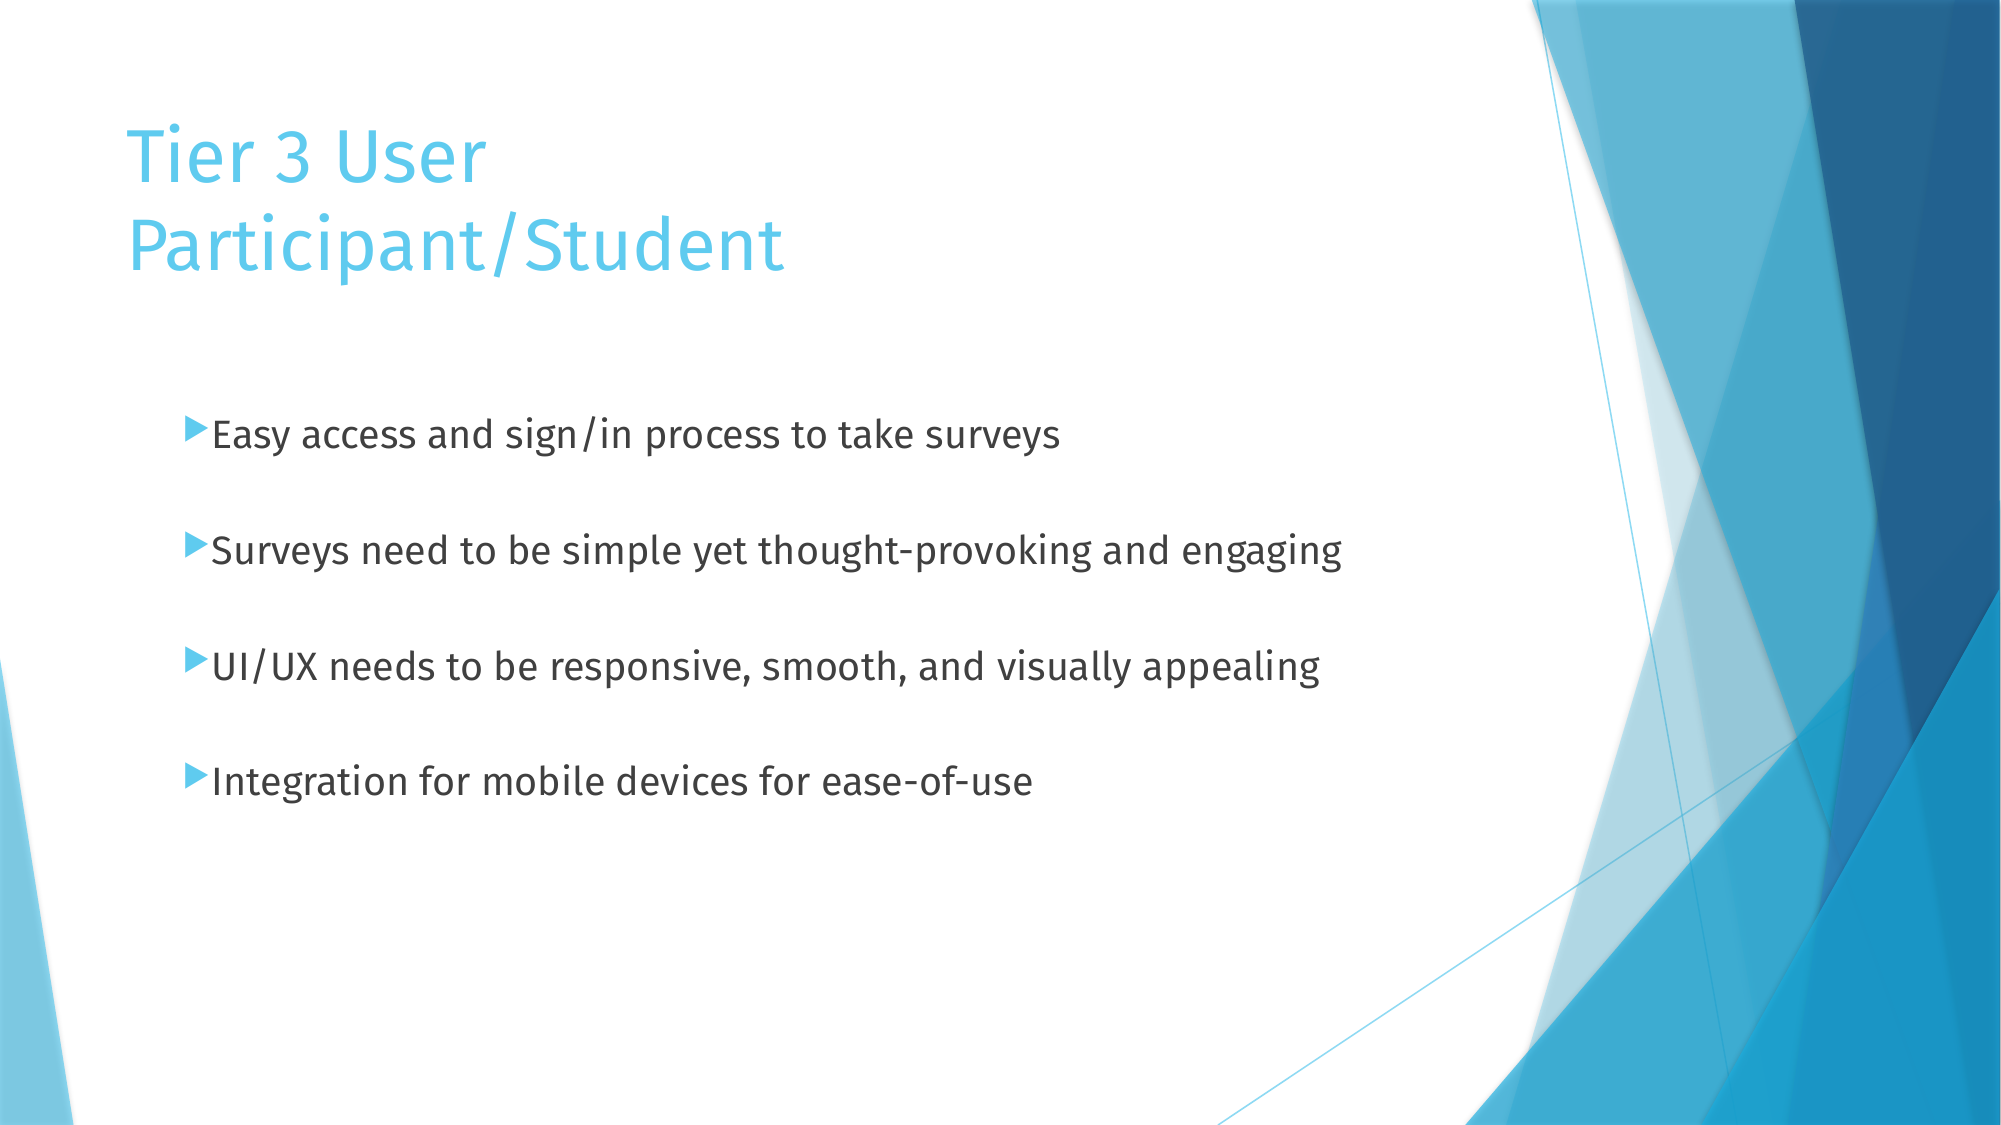

# Tier 3 User Participant/Student
Easy access and sign/in process to take surveys
Surveys need to be simple yet thought-provoking and engaging
UI/UX needs to be responsive, smooth, and visually appealing
Integration for mobile devices for ease-of-use